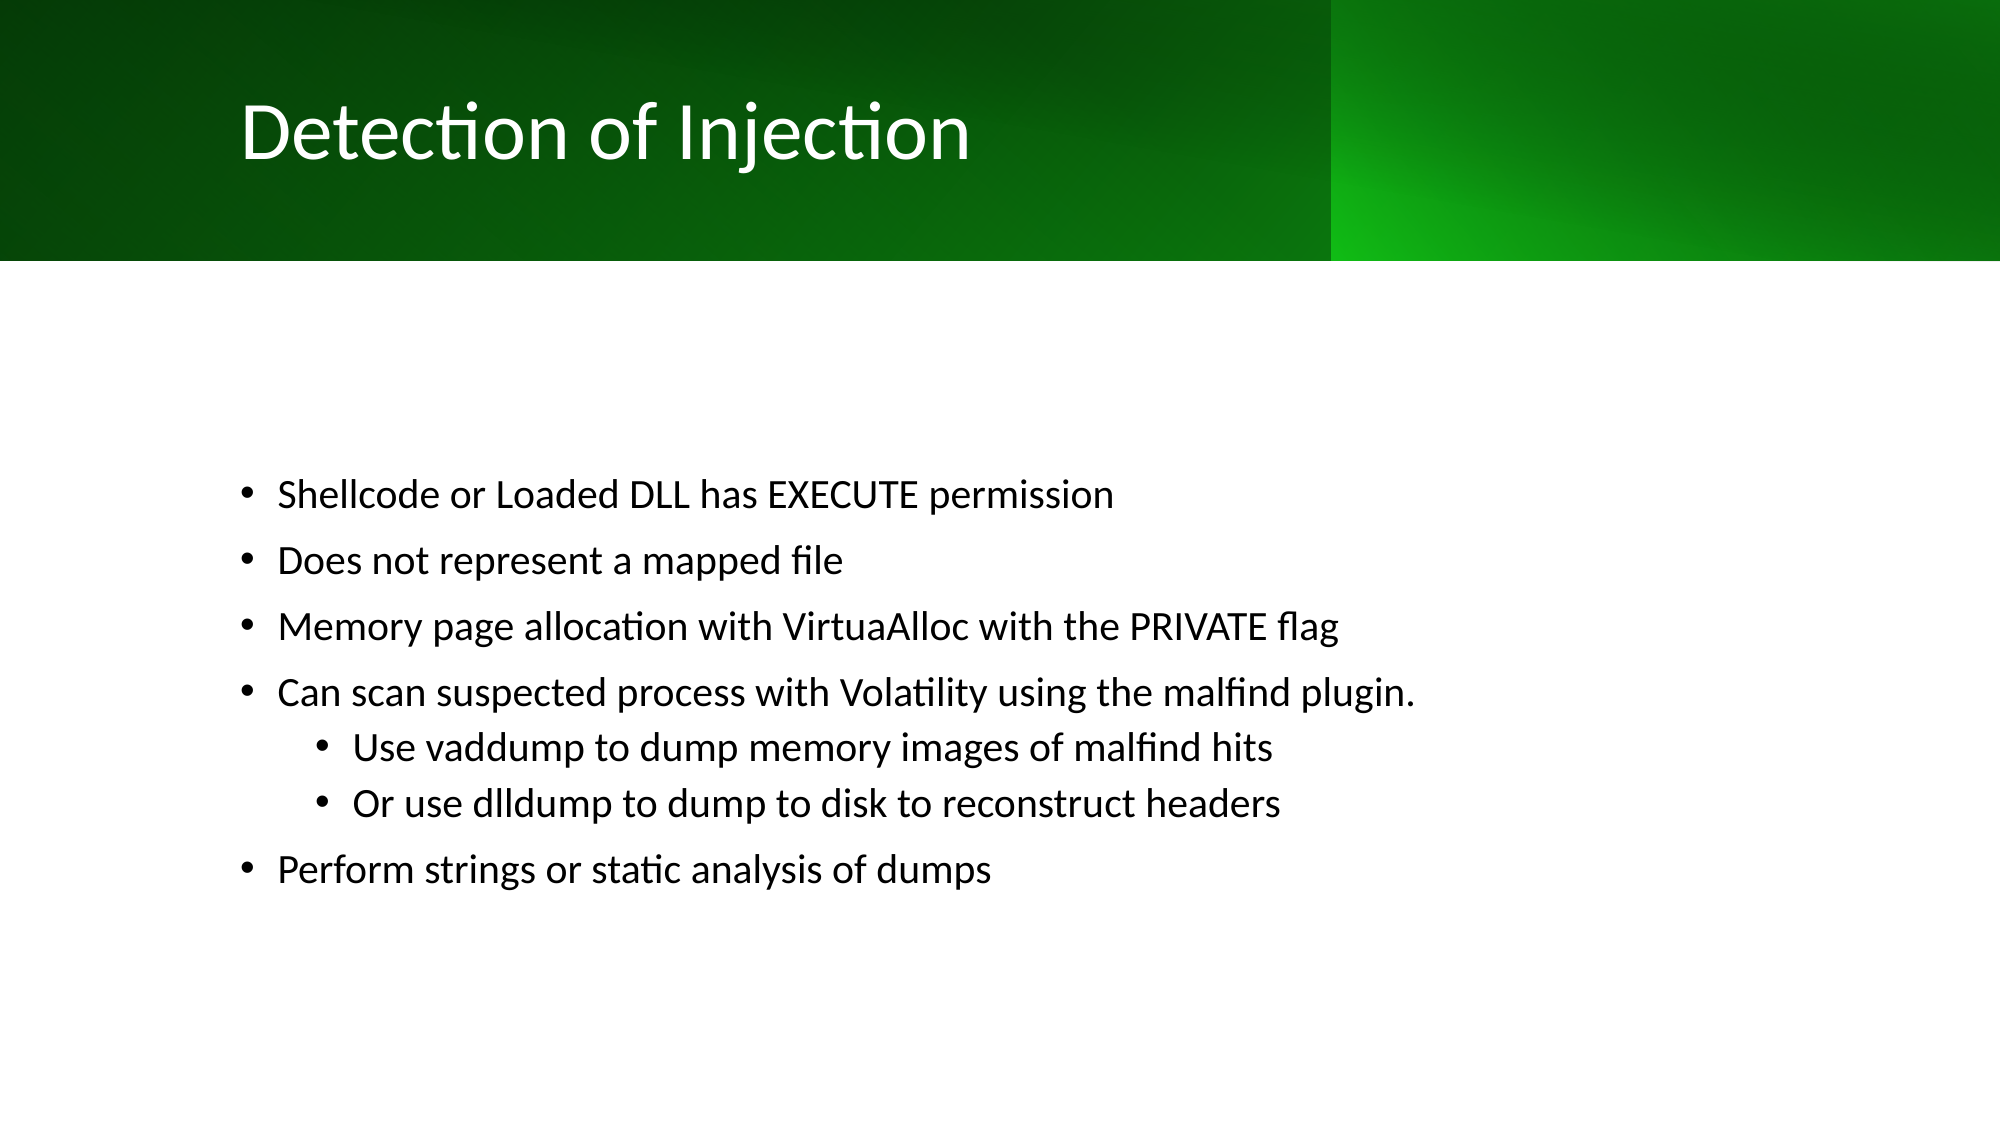

# Detection of Injection
Shellcode or Loaded DLL has EXECUTE permission
Does not represent a mapped file
Memory page allocation with VirtuaAlloc with the PRIVATE flag
Can scan suspected process with Volatility using the malfind plugin.
Use vaddump to dump memory images of malfind hits
Or use dlldump to dump to disk to reconstruct headers
Perform strings or static analysis of dumps